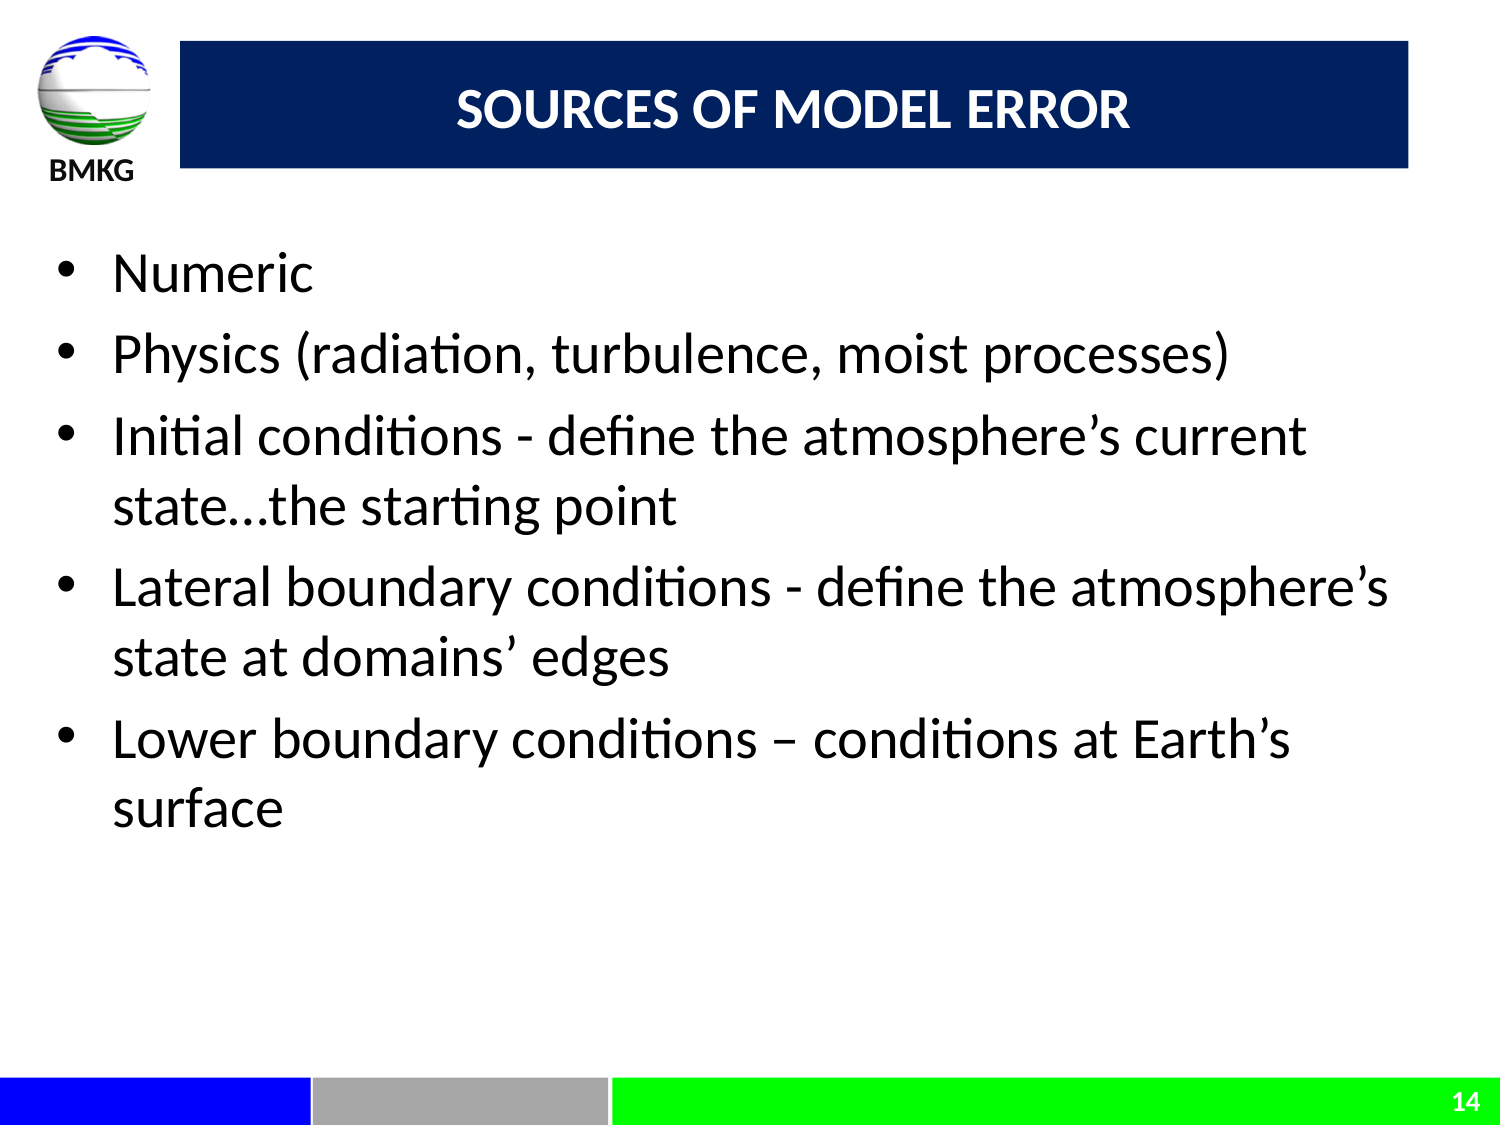

# Sources of Model error
Numeric
Physics (radiation, turbulence, moist processes)
Initial conditions - define the atmosphere’s current state…the starting point
Lateral boundary conditions - define the atmosphere’s state at domains’ edges
Lower boundary conditions – conditions at Earth’s surface